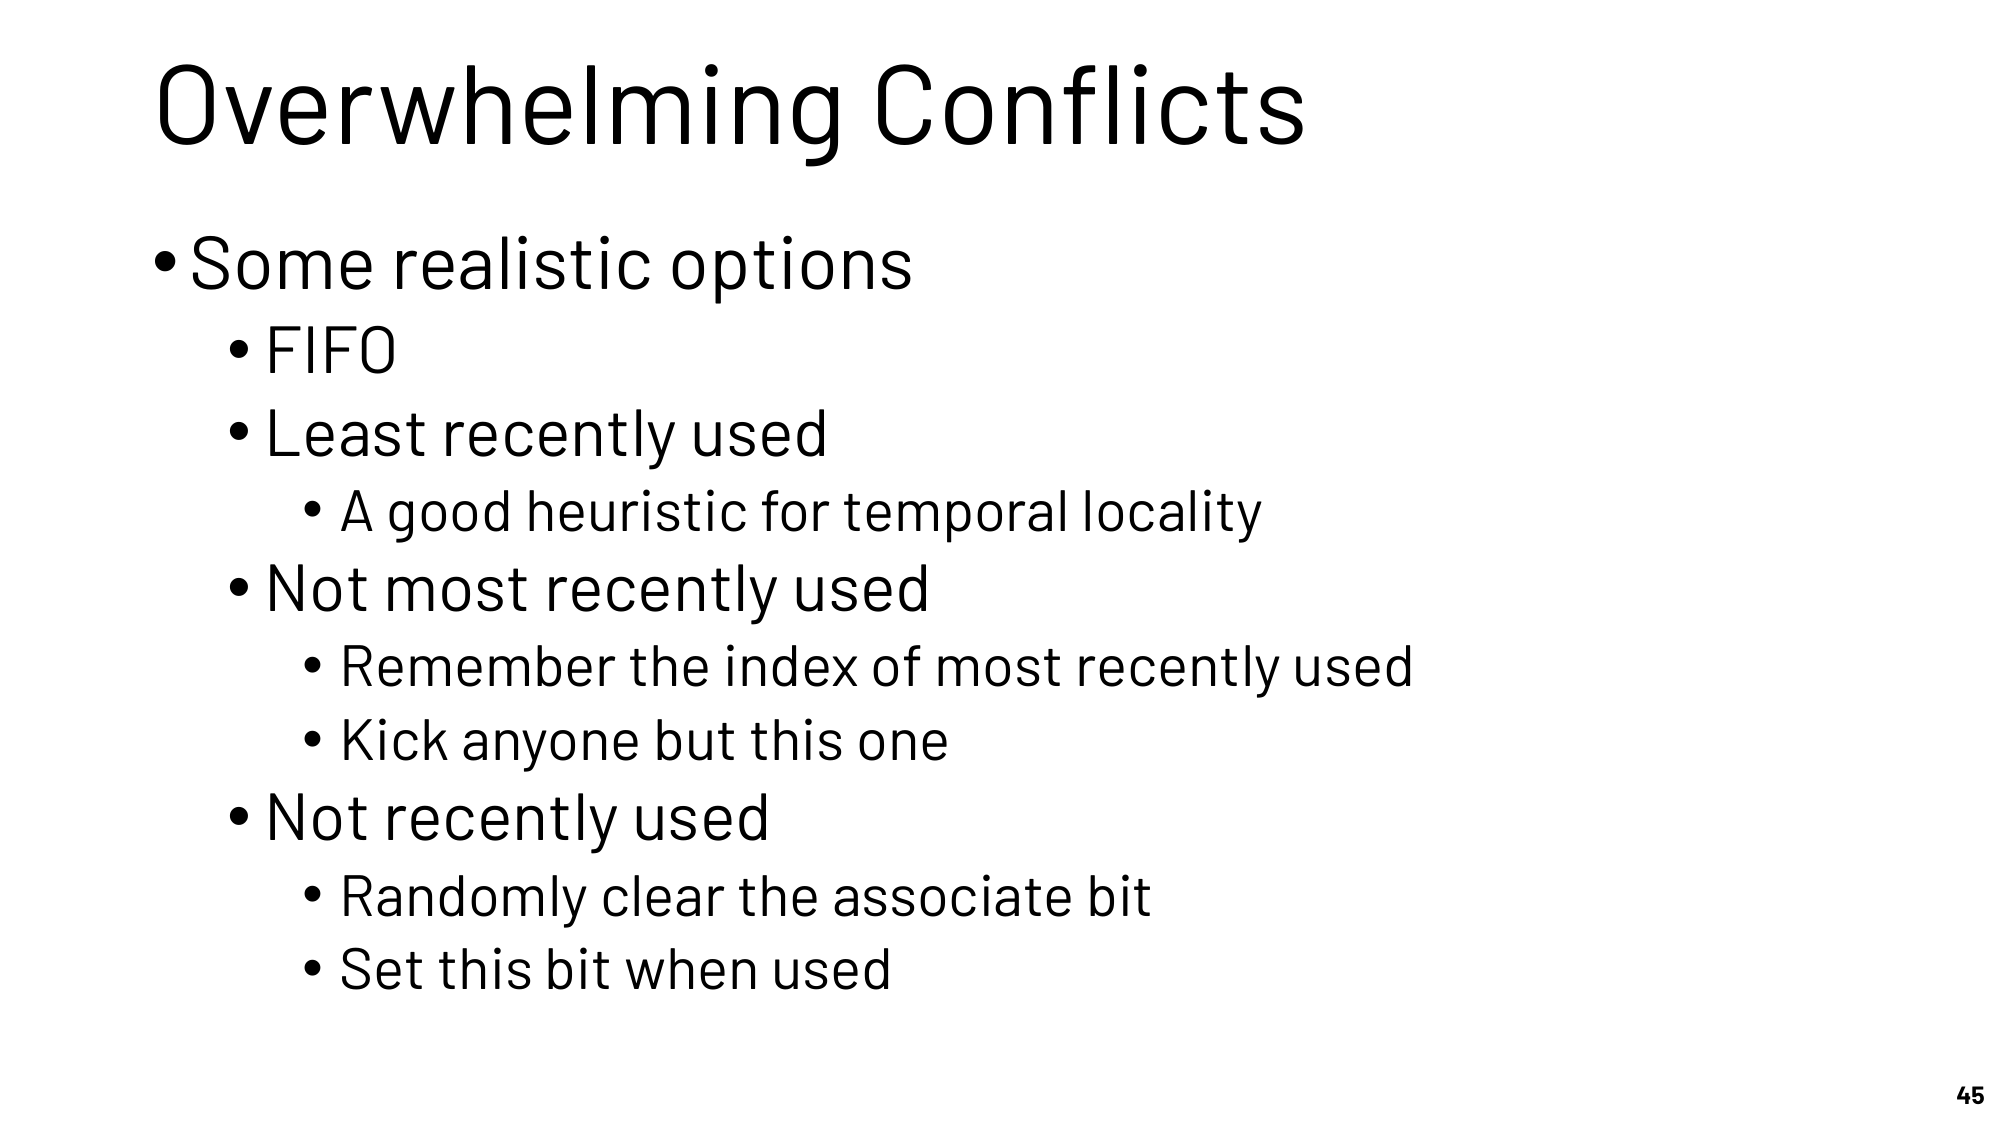

# Overwhelming Conflicts
Some realistic options
FIFO
Least recently used
A good heuristic for temporal locality
Not most recently used
Remember the index of most recently used
Kick anyone but this one
Not recently used
Randomly clear the associate bit
Set this bit when used
45